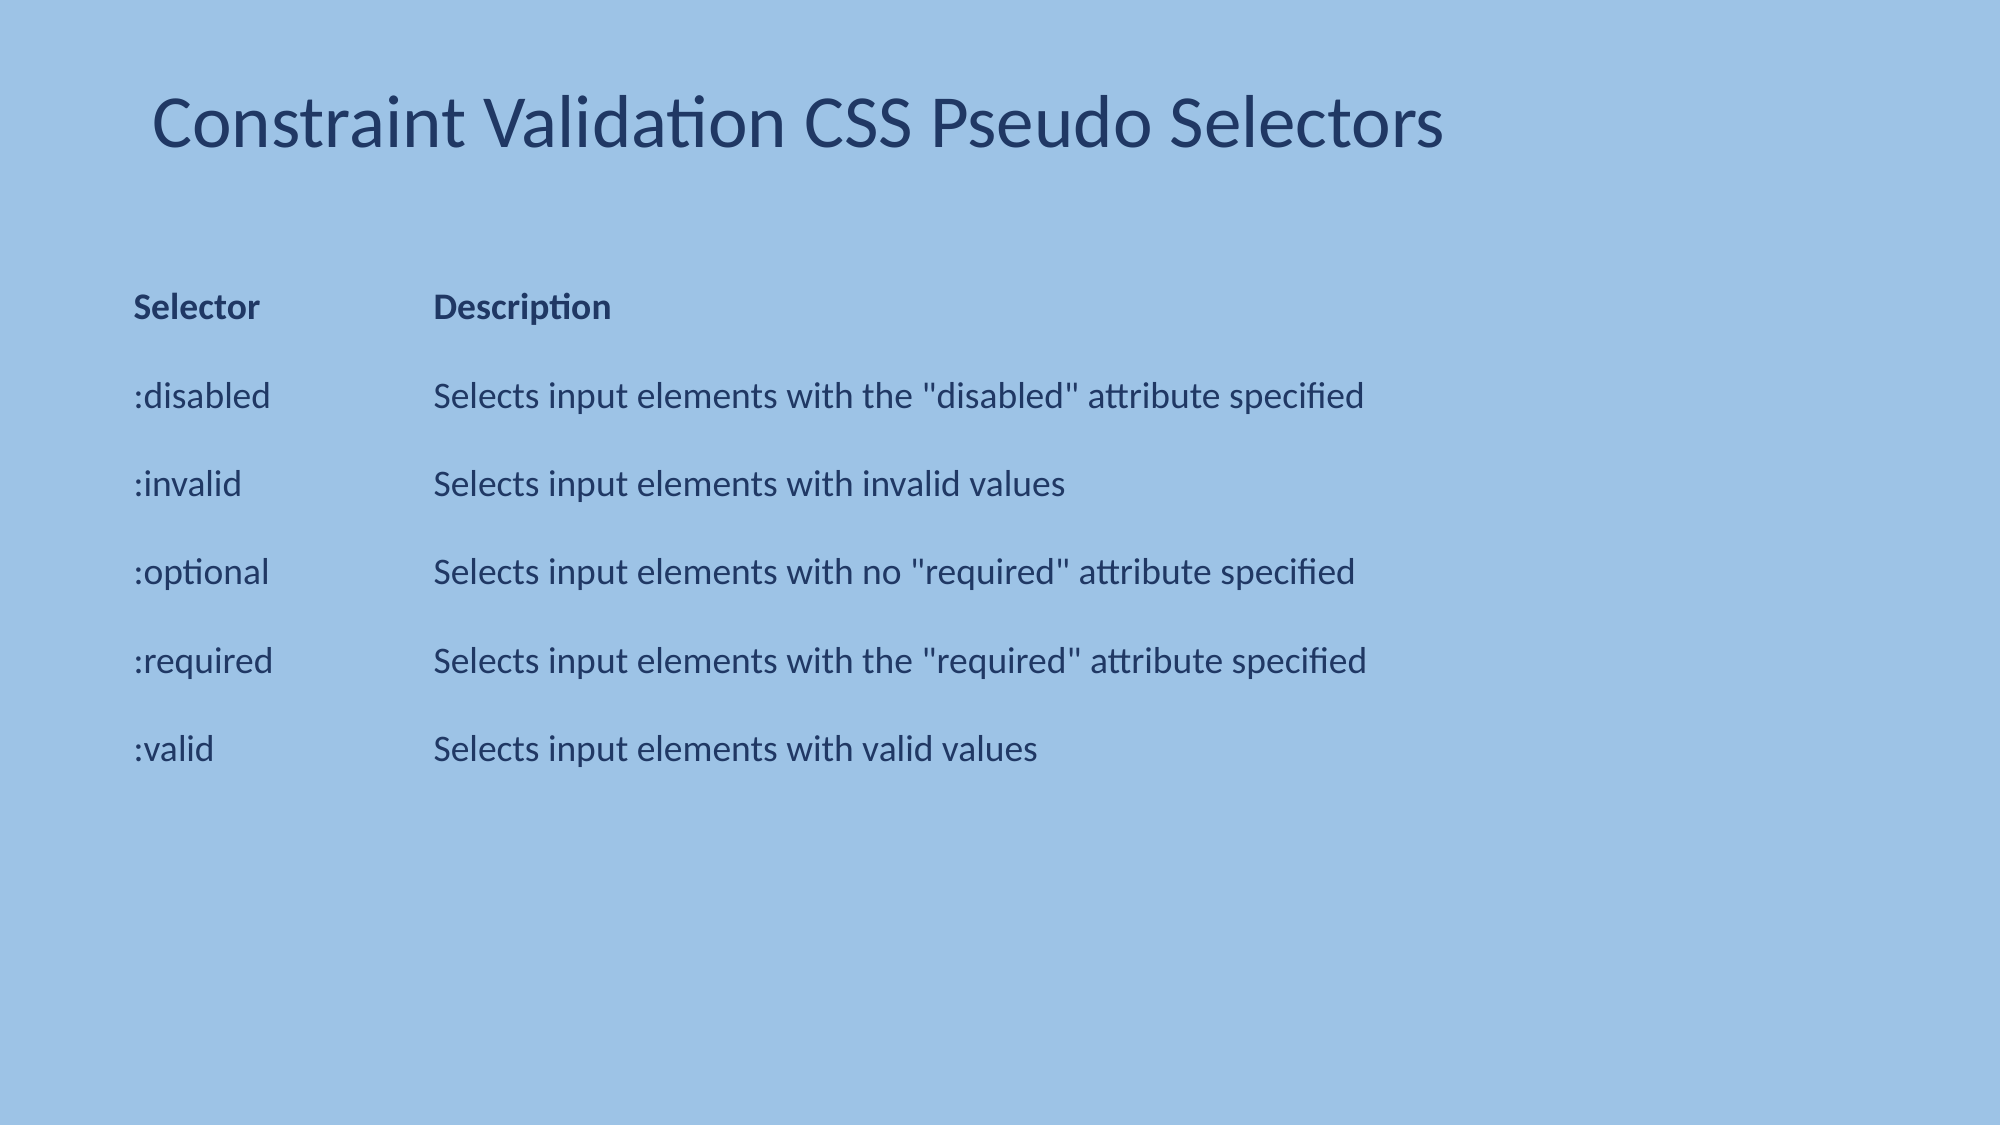

# Constraint Validation CSS Pseudo Selectors

Selector		Description
:disabled		Selects input elements with the "disabled" attribute specified
:invalid		Selects input elements with invalid values
:optional		Selects input elements with no "required" attribute specified
:required		Selects input elements with the "required" attribute specified
:valid		Selects input elements with valid values